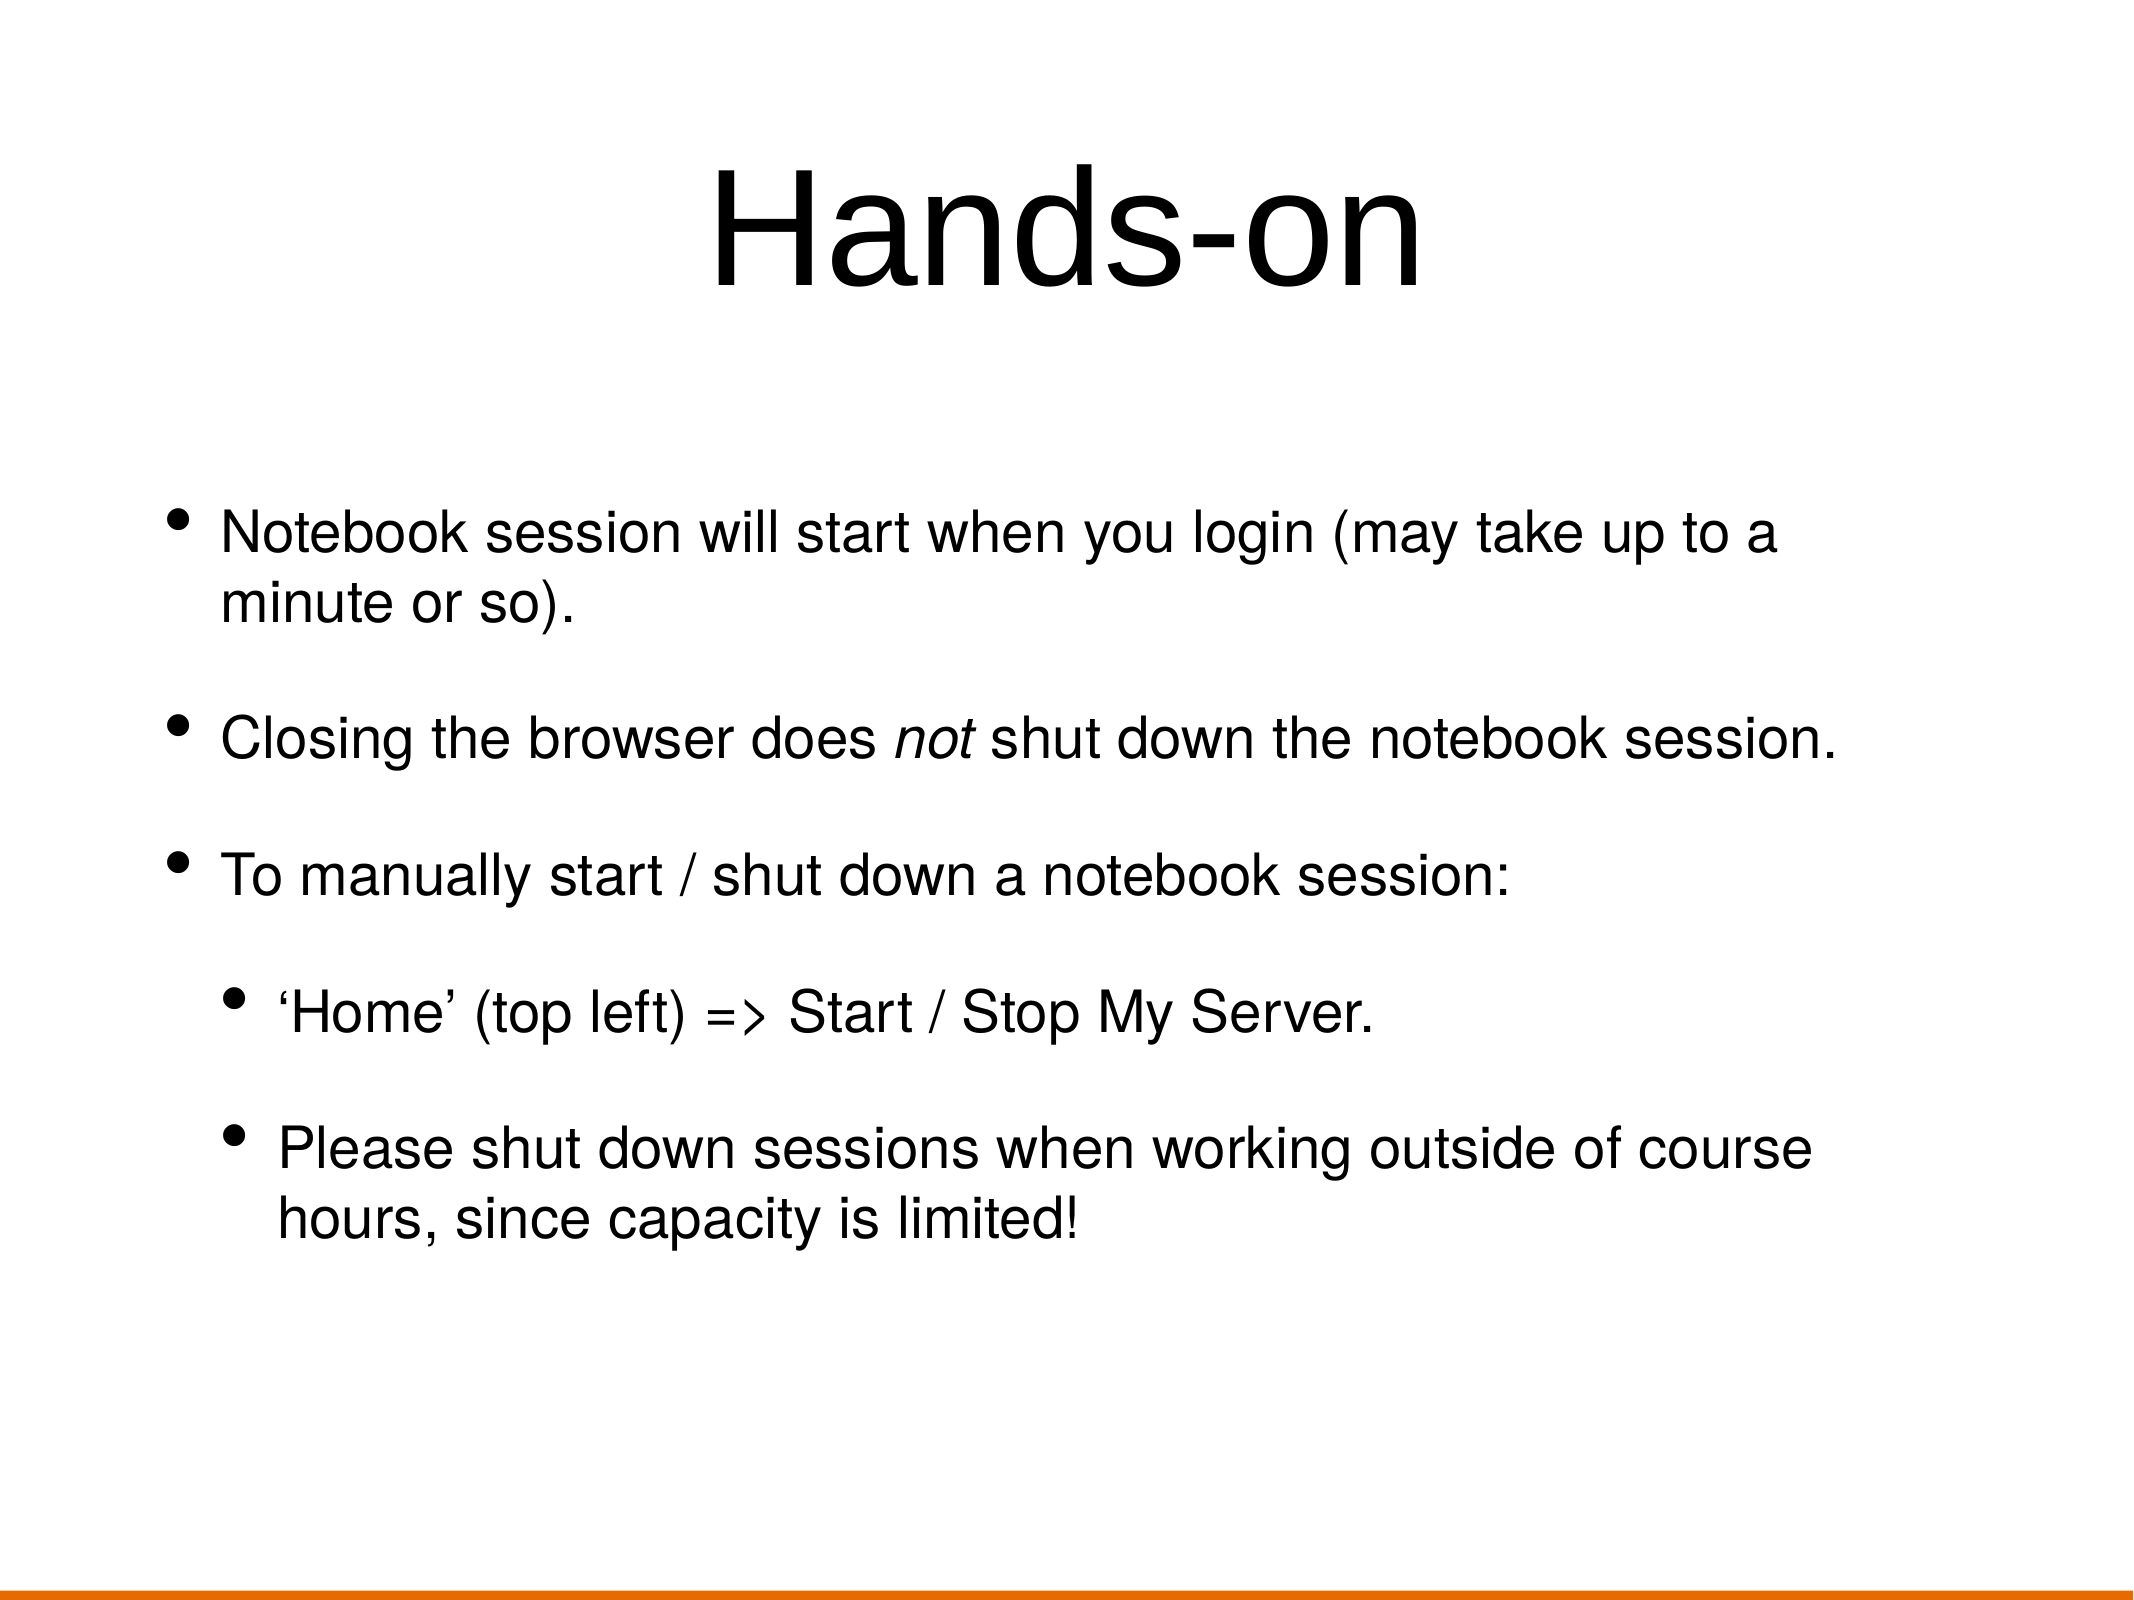

# Hands-on
Notebook session will start when you login (may take up to a minute or so).
Closing the browser does not shut down the notebook session.
To manually start / shut down a notebook session:
‘Home’ (top left) => Start / Stop My Server.
Please shut down sessions when working outside of course hours, since capacity is limited!